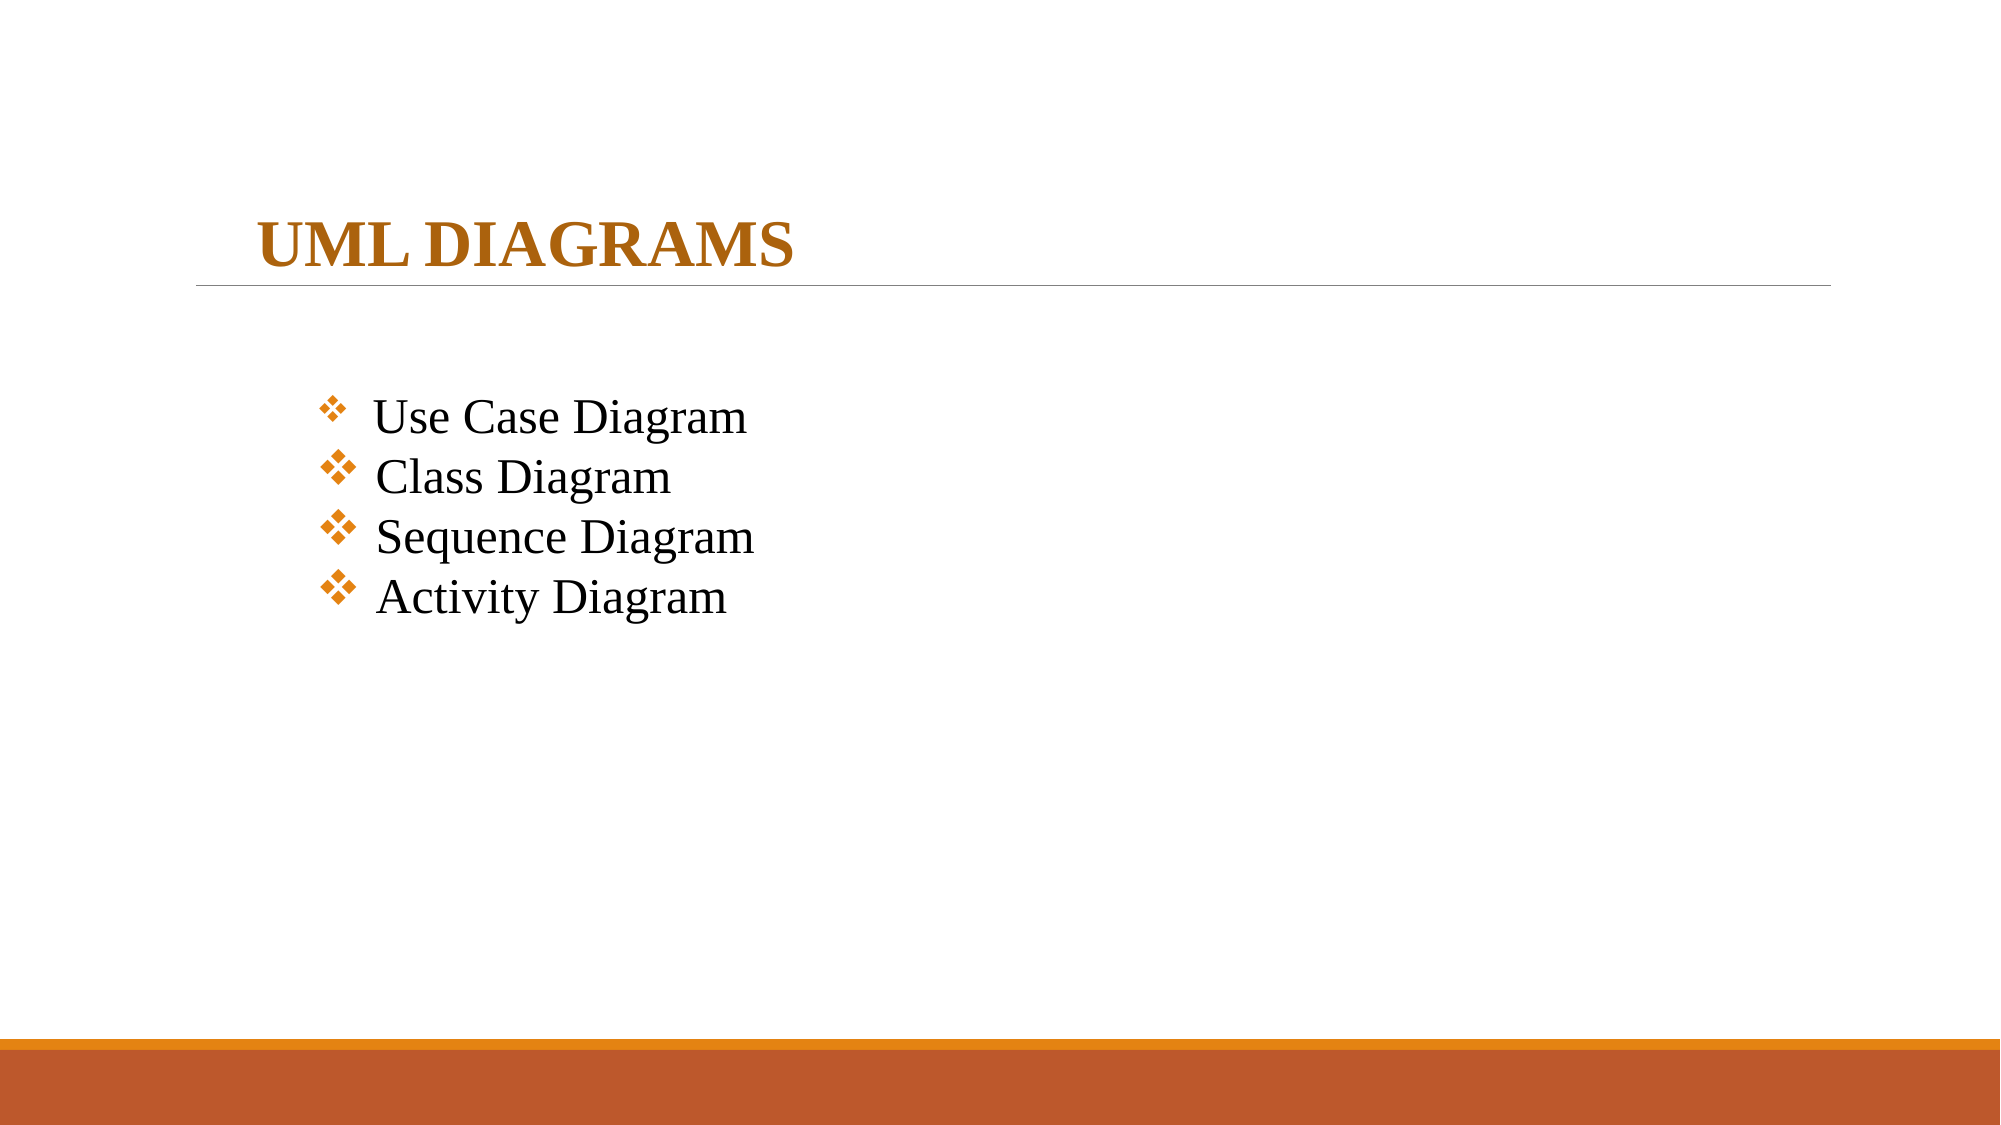

UML DIAGRAMS
 Use Case Diagram
 Class Diagram
 Sequence Diagram
 Activity Diagram